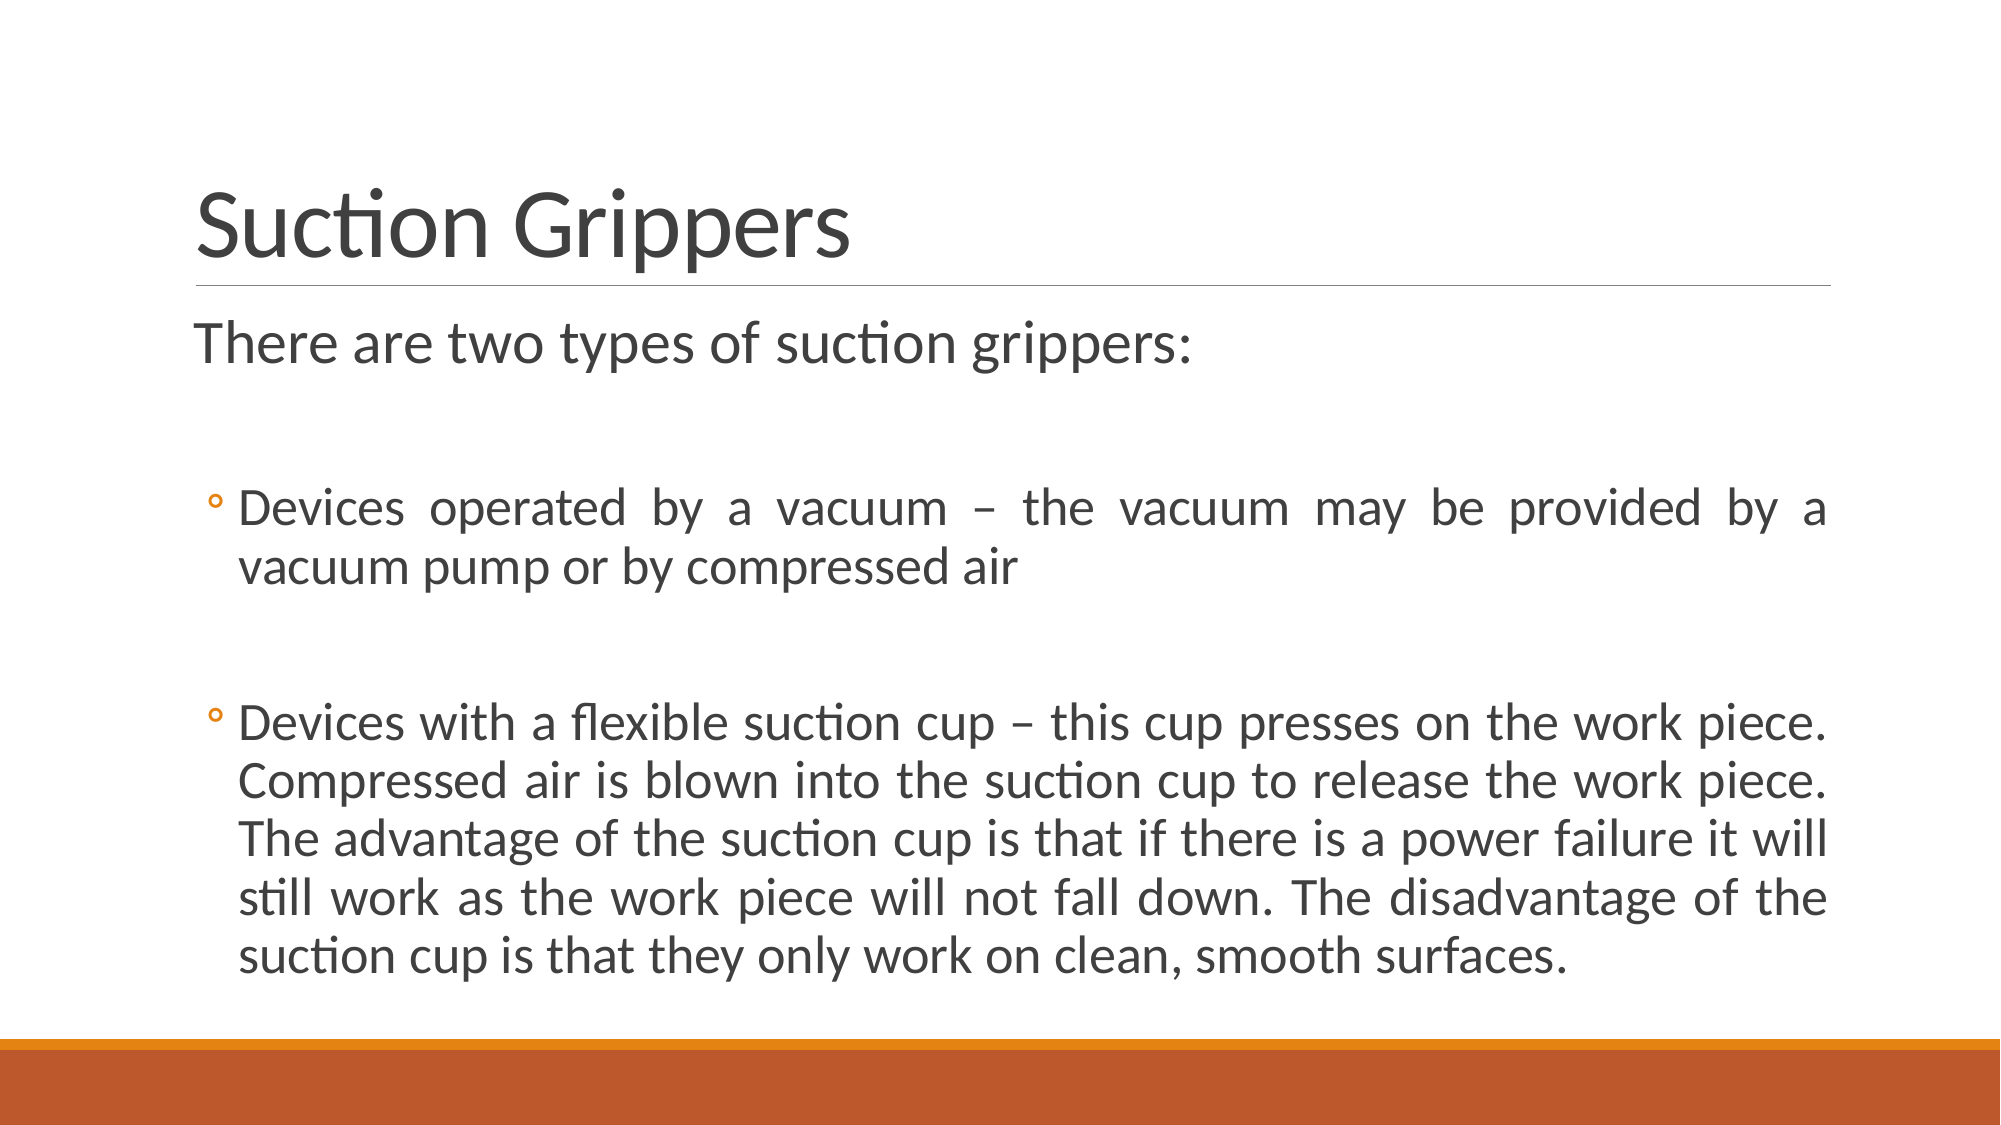

# Suction Grippers
There are two types of suction grippers:

Devices operated by a vacuum – the vacuum may be provided by a vacuum pump or by compressed air

Devices with a flexible suction cup – this cup presses on the work piece. Compressed air is blown into the suction cup to release the work piece. The advantage of the suction cup is that if there is a power failure it will still work as the work piece will not fall down. The disadvantage of the suction cup is that they only work on clean, smooth surfaces.